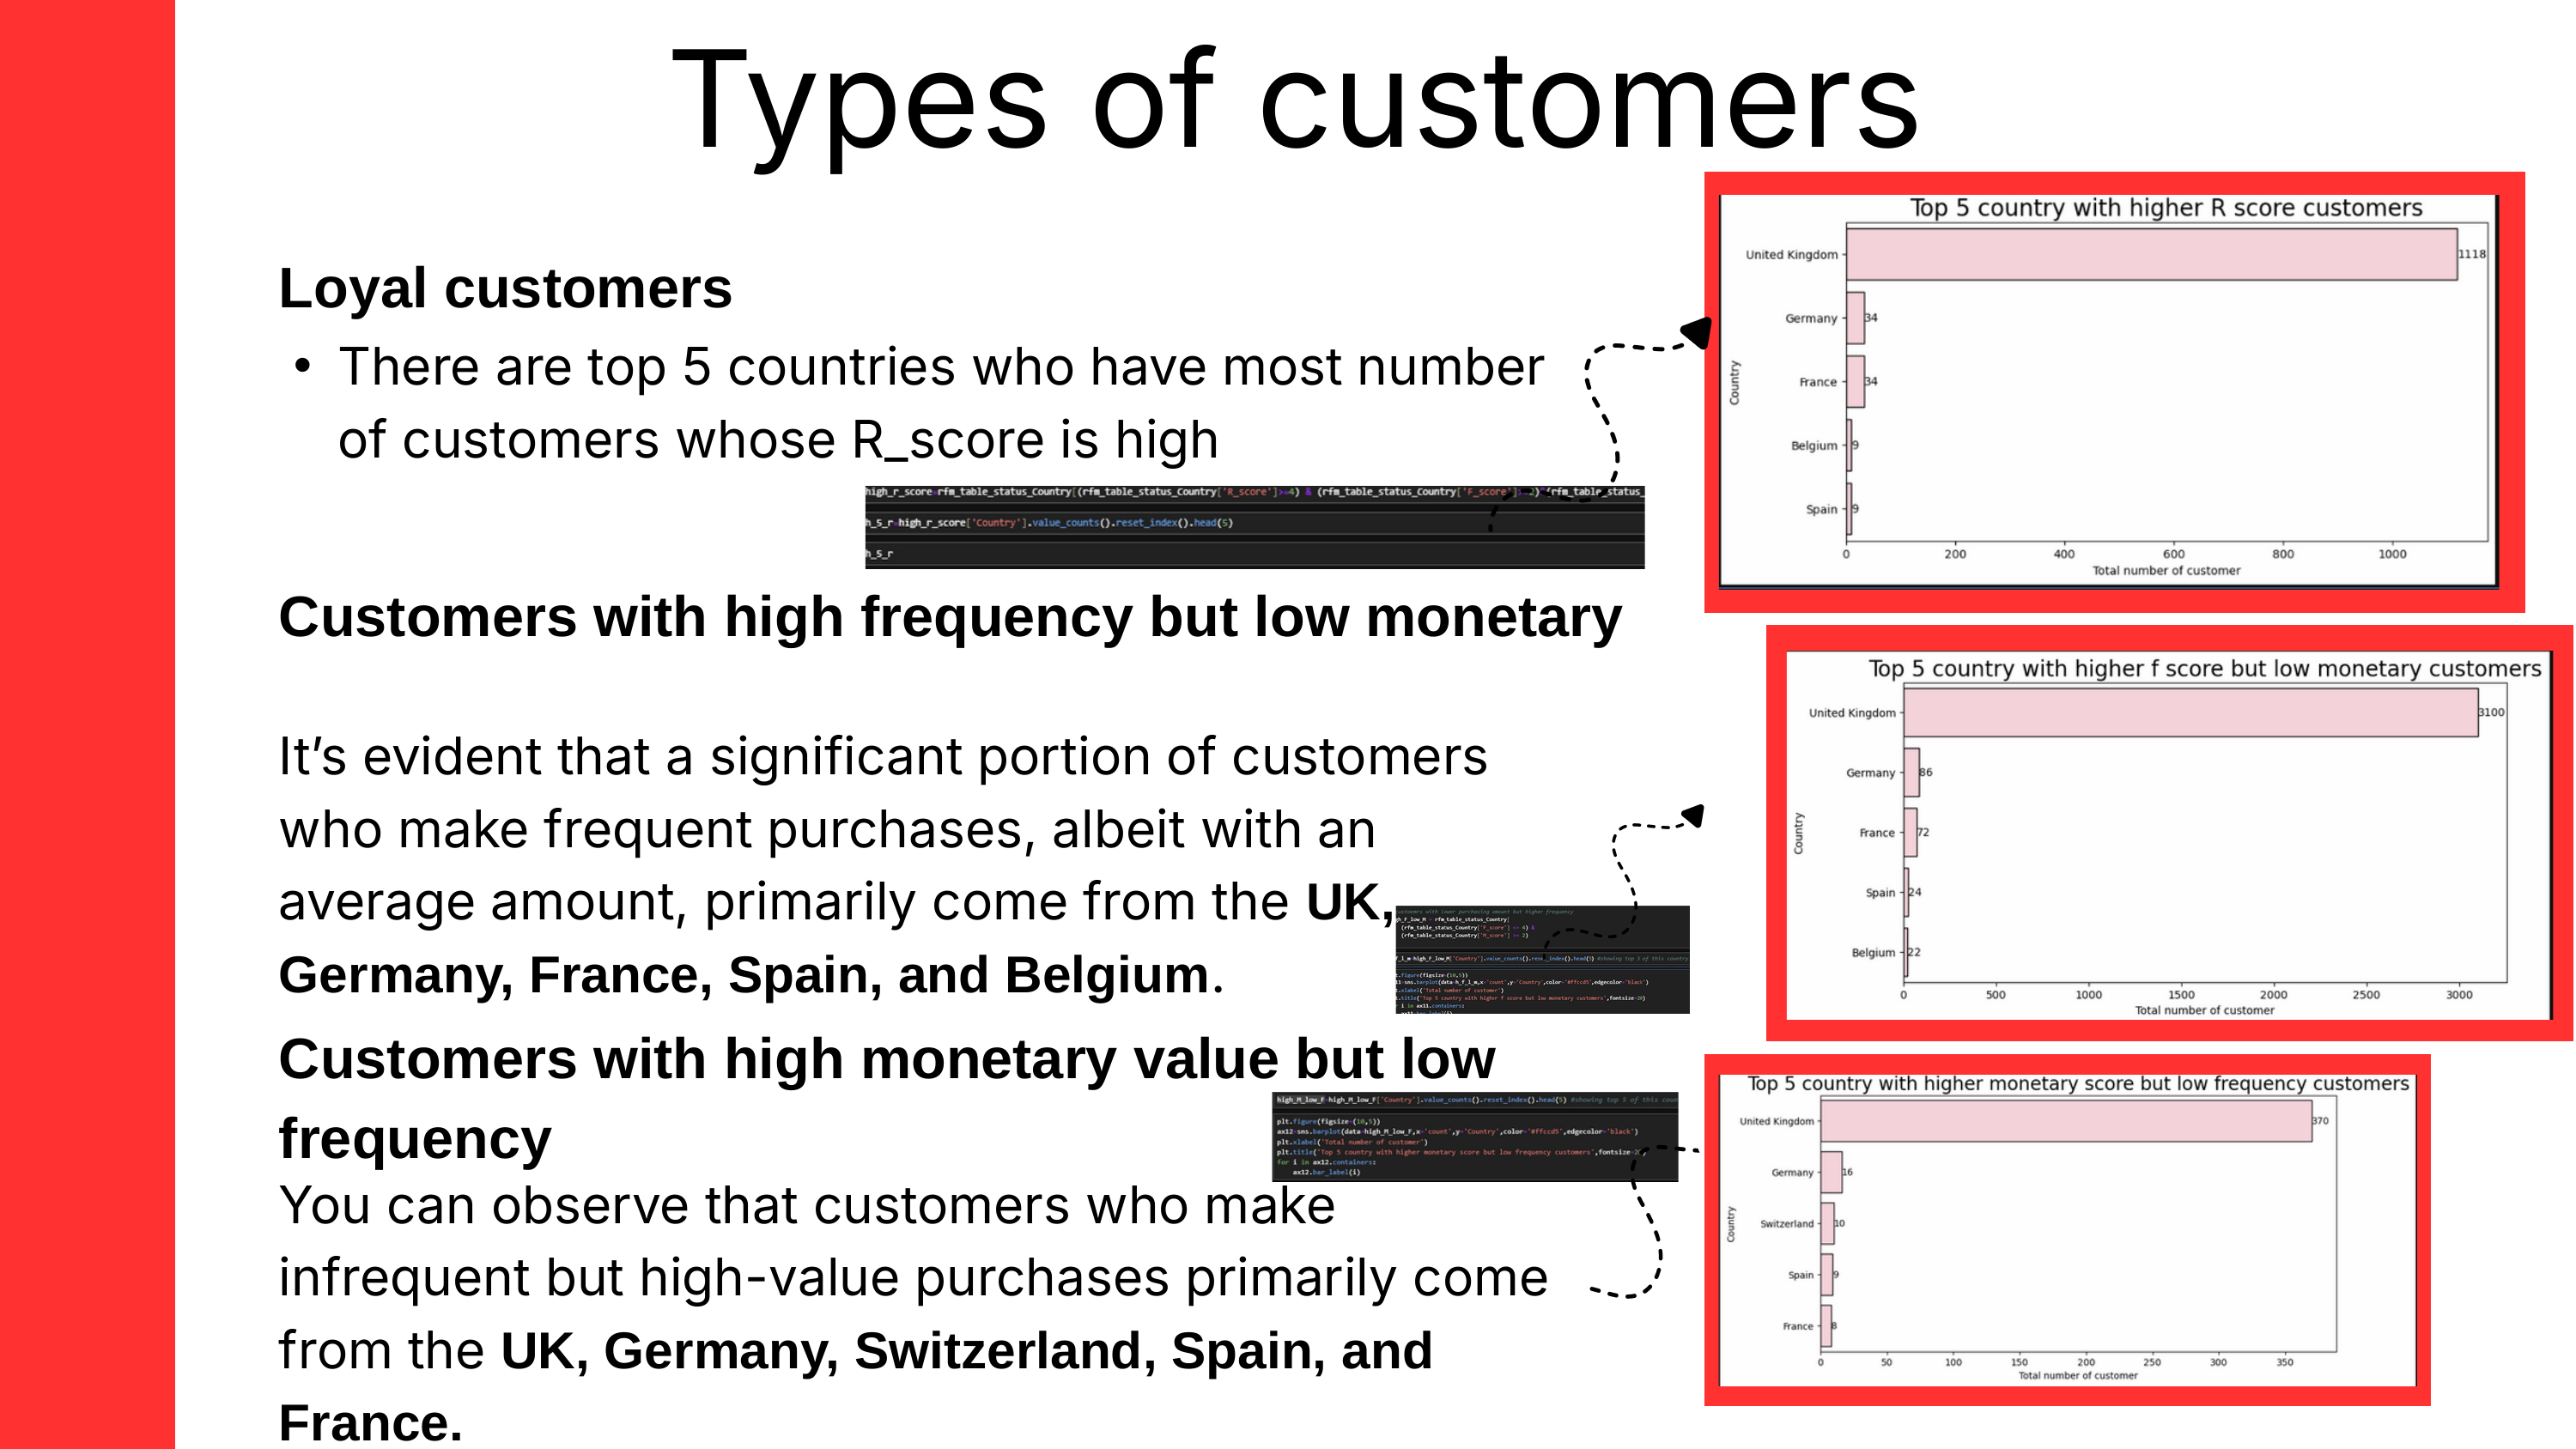

Types of customers

Loyal customers

There are top 5 countries who have most number of customers whose R_score is high

Customers with high frequency but low monetary

It’s evident that a significant portion of customers who make frequent purchases, albeit with an average amount, primarily come from the UK, Germany, France, Spain, and Belgium.

Customers with high monetary value but low frequency

You can observe that customers who make infrequent but high-value purchases primarily come from the UK, Germany, Switzerland, Spain, and France.